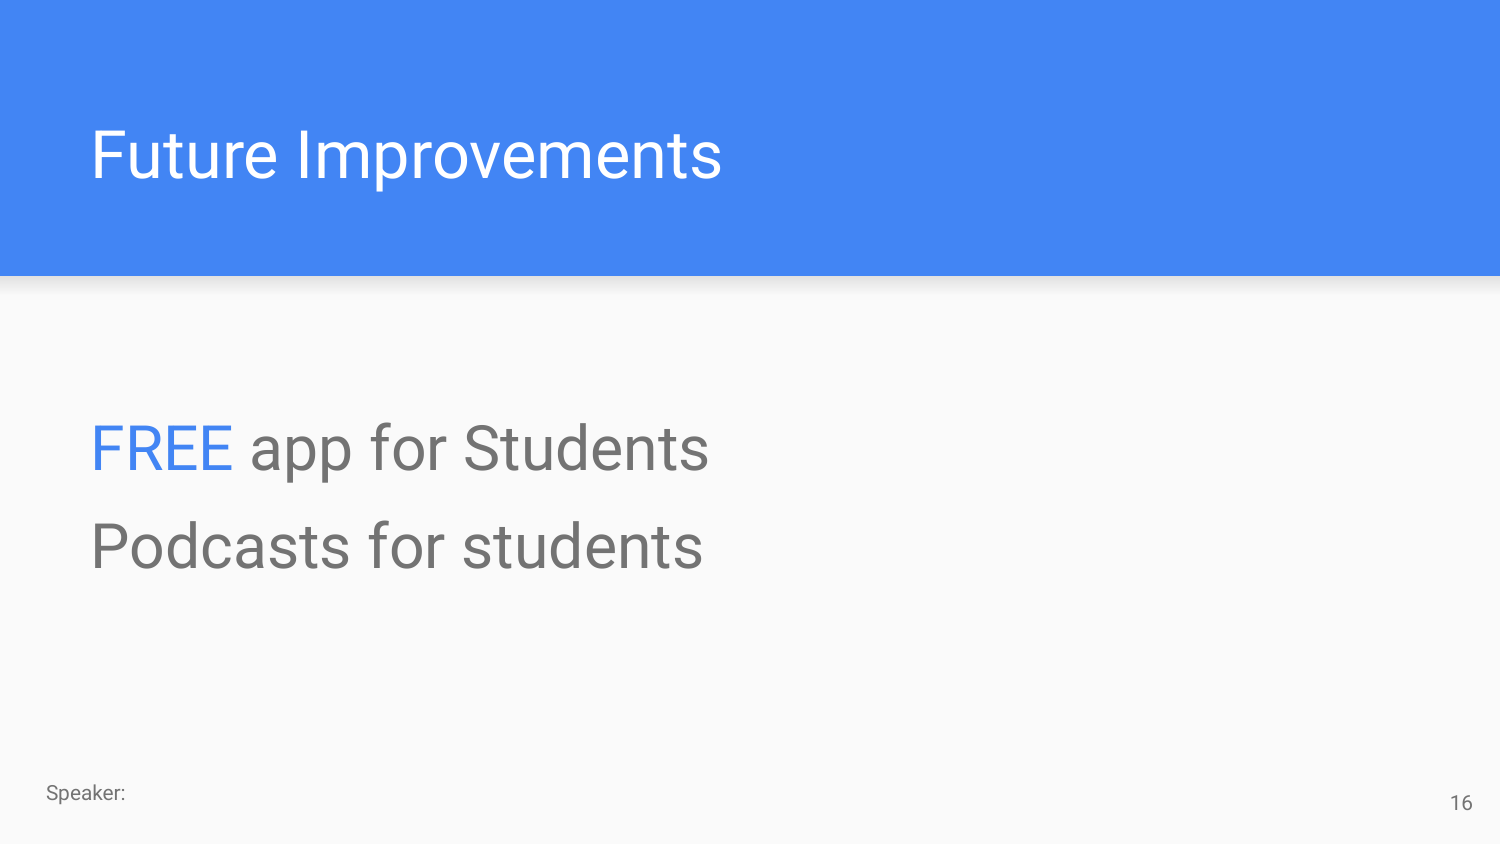

# Future Improvements
FREE app for Students
Podcasts for students
Speaker:
16